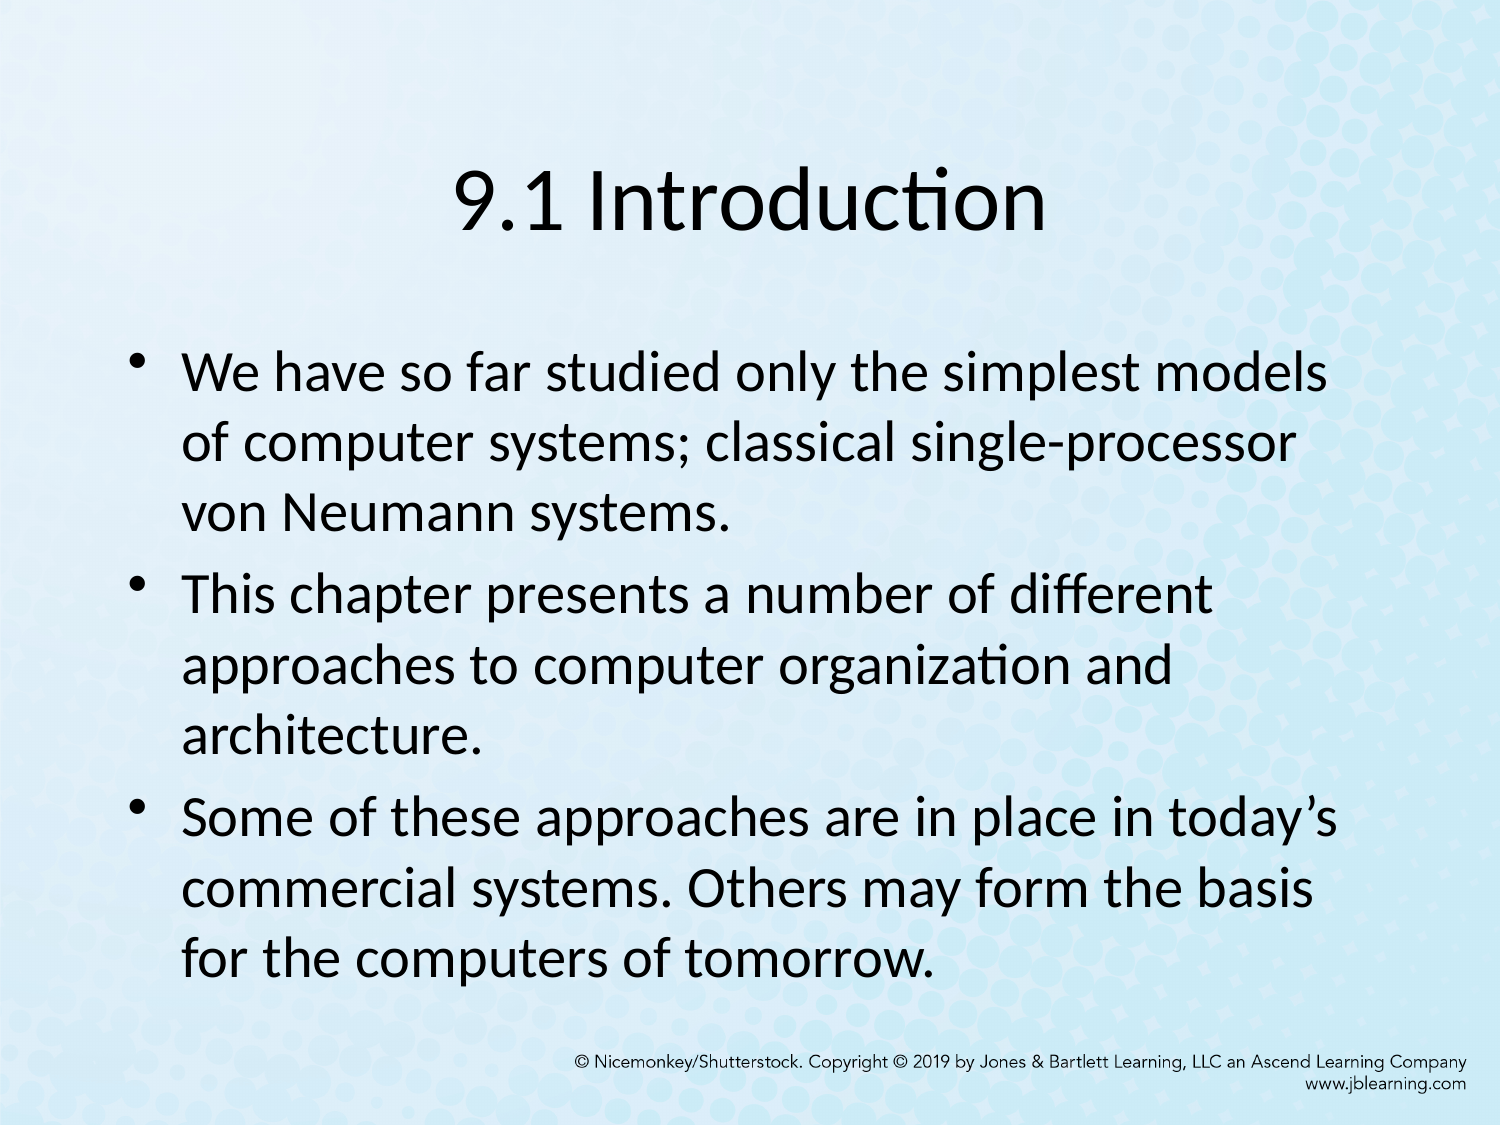

# 9.1 Introduction
We have so far studied only the simplest models of computer systems; classical single-processor von Neumann systems.
This chapter presents a number of different approaches to computer organization and architecture.
Some of these approaches are in place in today’s commercial systems. Others may form the basis for the computers of tomorrow.